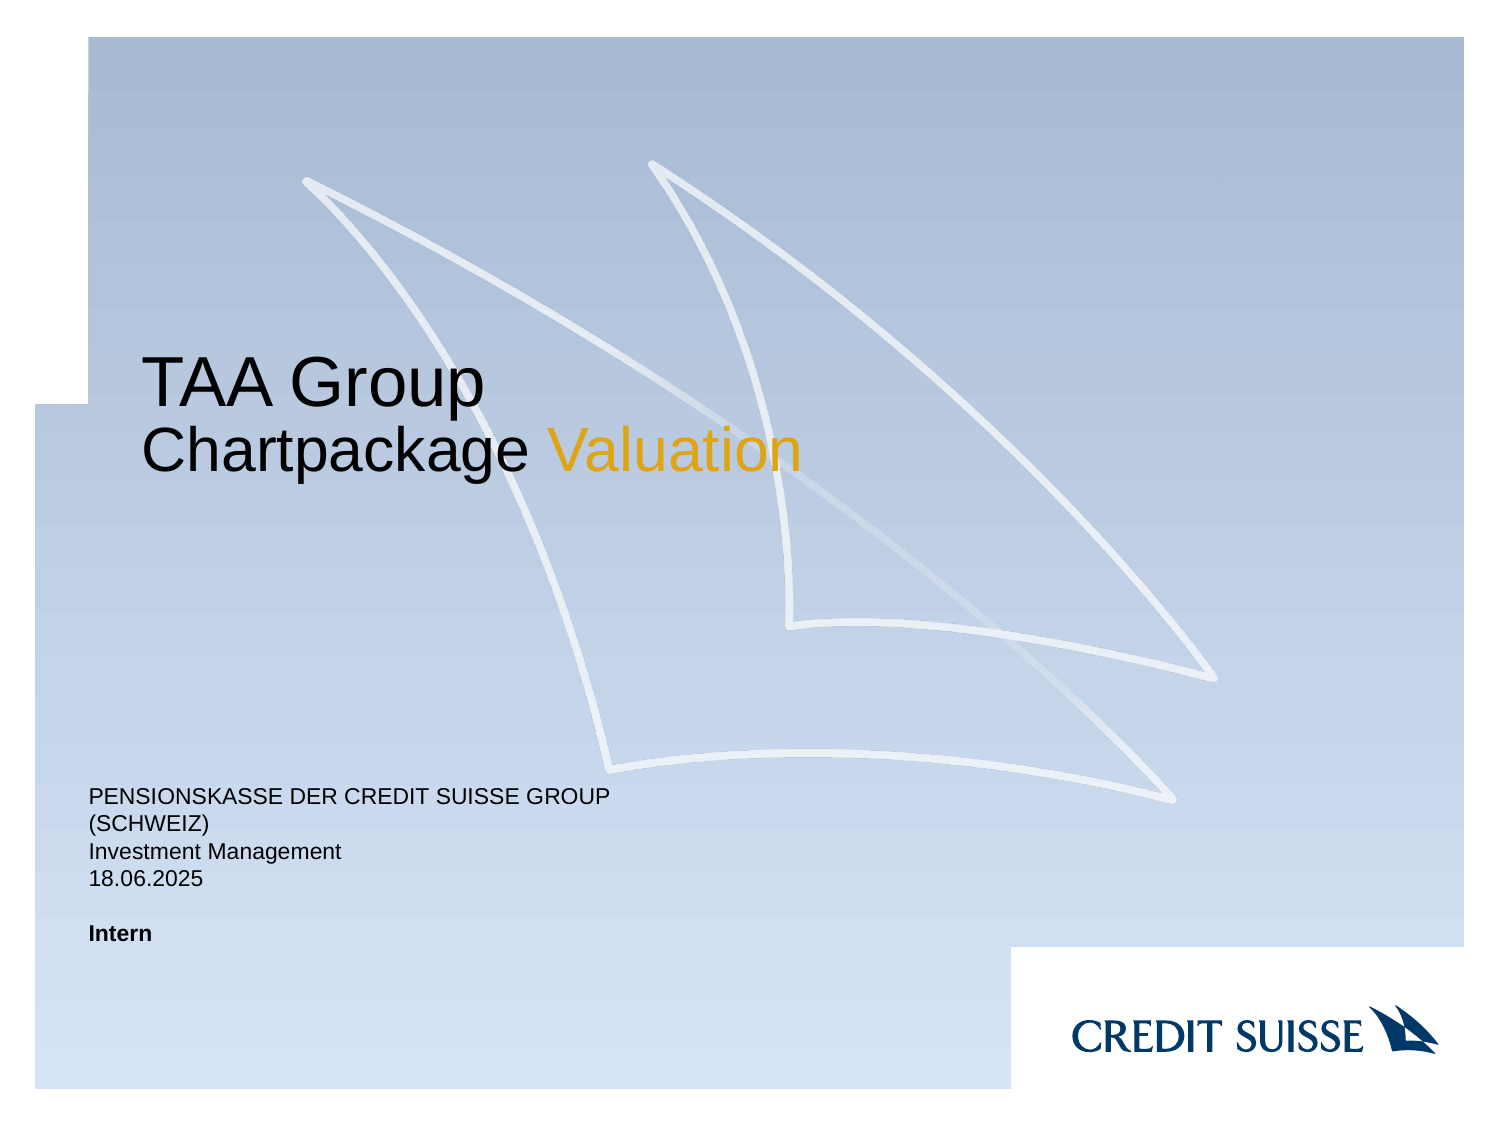

# TAA Group
Chartpackage Valuation
PENSIONSKASSE DER CREDIT SUISSE GROUP (SCHWEIZ)
Investment Management
18.06.2025

Intern